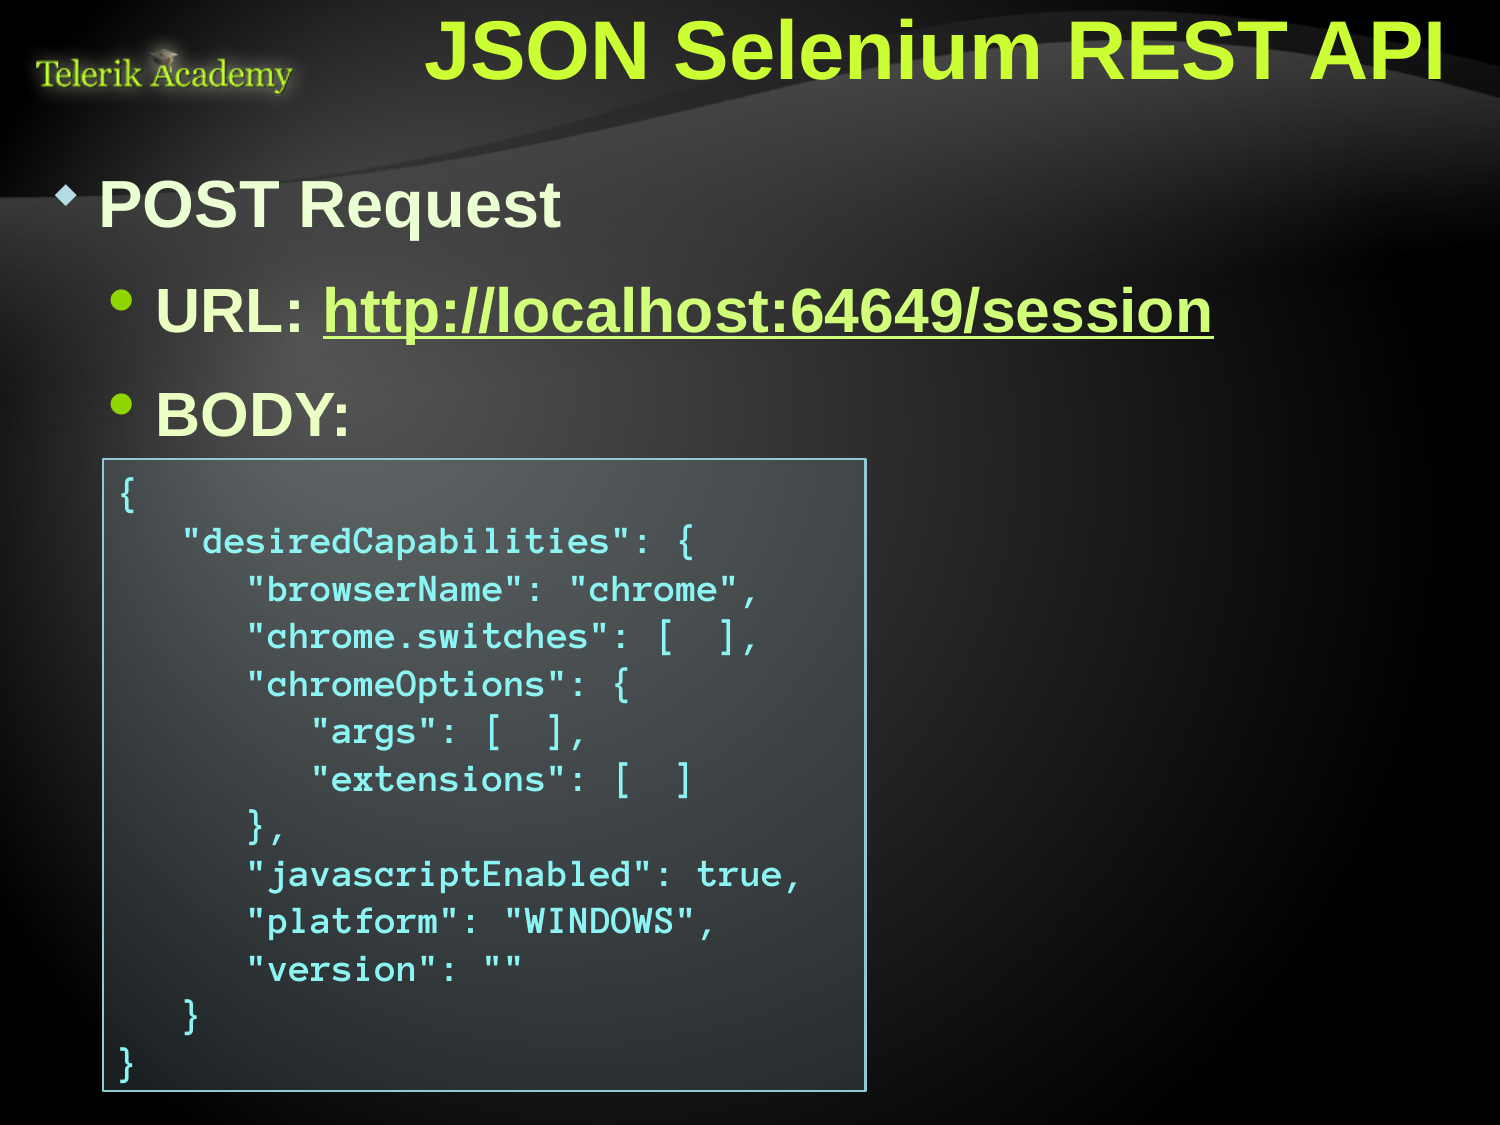

# JSON Selenium REST API
POST Request
URL: http://localhost:64649/session
BODY:
{
   "desiredCapabilities": {
      "browserName": "chrome",
      "chrome.switches": [  ],
      "chromeOptions": {
         "args": [  ],
         "extensions": [  ]
      },
      "javascriptEnabled": true,
      "platform": "WINDOWS",
      "version": ""
   }
}